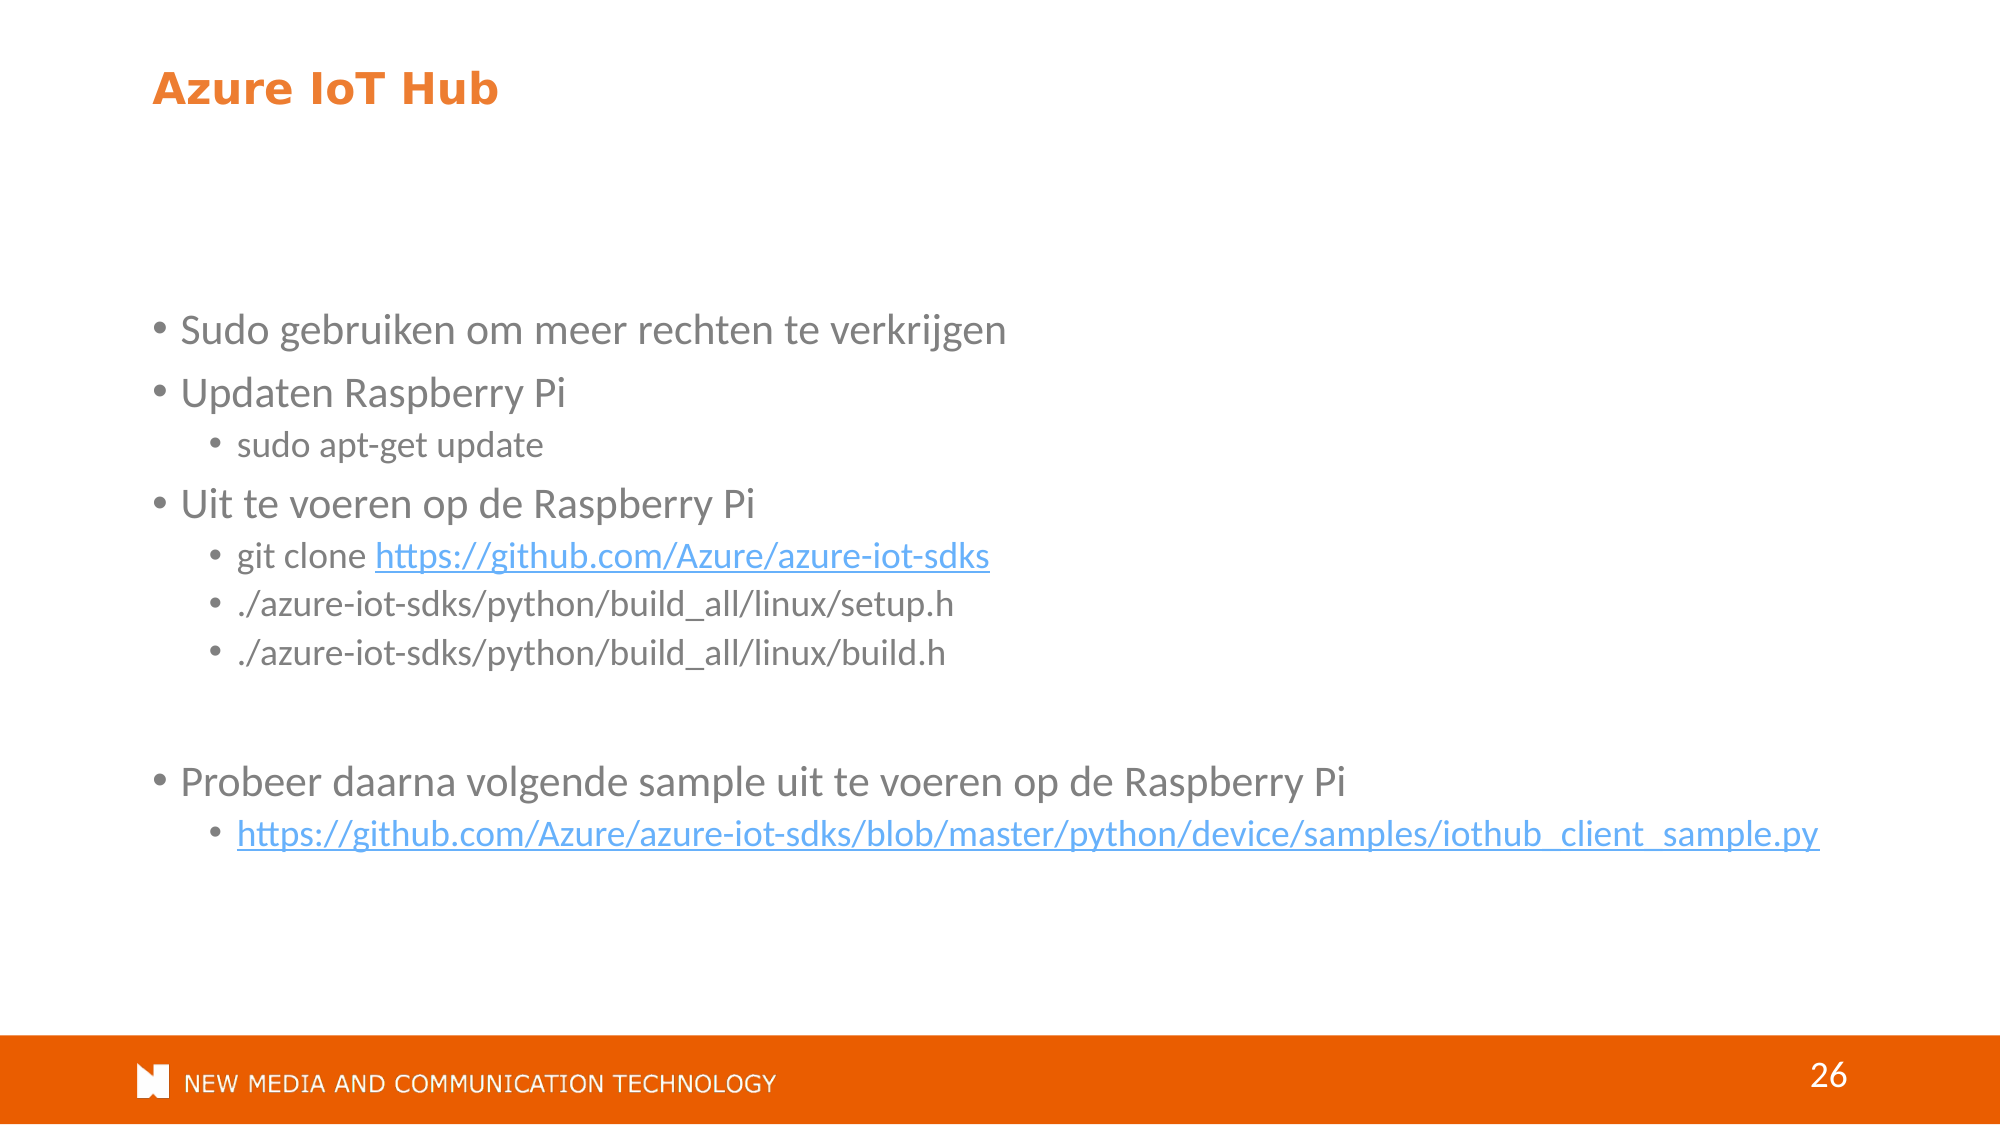

# Azure IoT Hub
Sudo gebruiken om meer rechten te verkrijgen
Updaten Raspberry Pi
sudo apt-get update
Uit te voeren op de Raspberry Pi
git clone https://github.com/Azure/azure-iot-sdks
./azure-iot-sdks/python/build_all/linux/setup.h
./azure-iot-sdks/python/build_all/linux/build.h

Probeer daarna volgende sample uit te voeren op de Raspberry Pi
https://github.com/Azure/azure-iot-sdks/blob/master/python/device/samples/iothub_client_sample.py

26